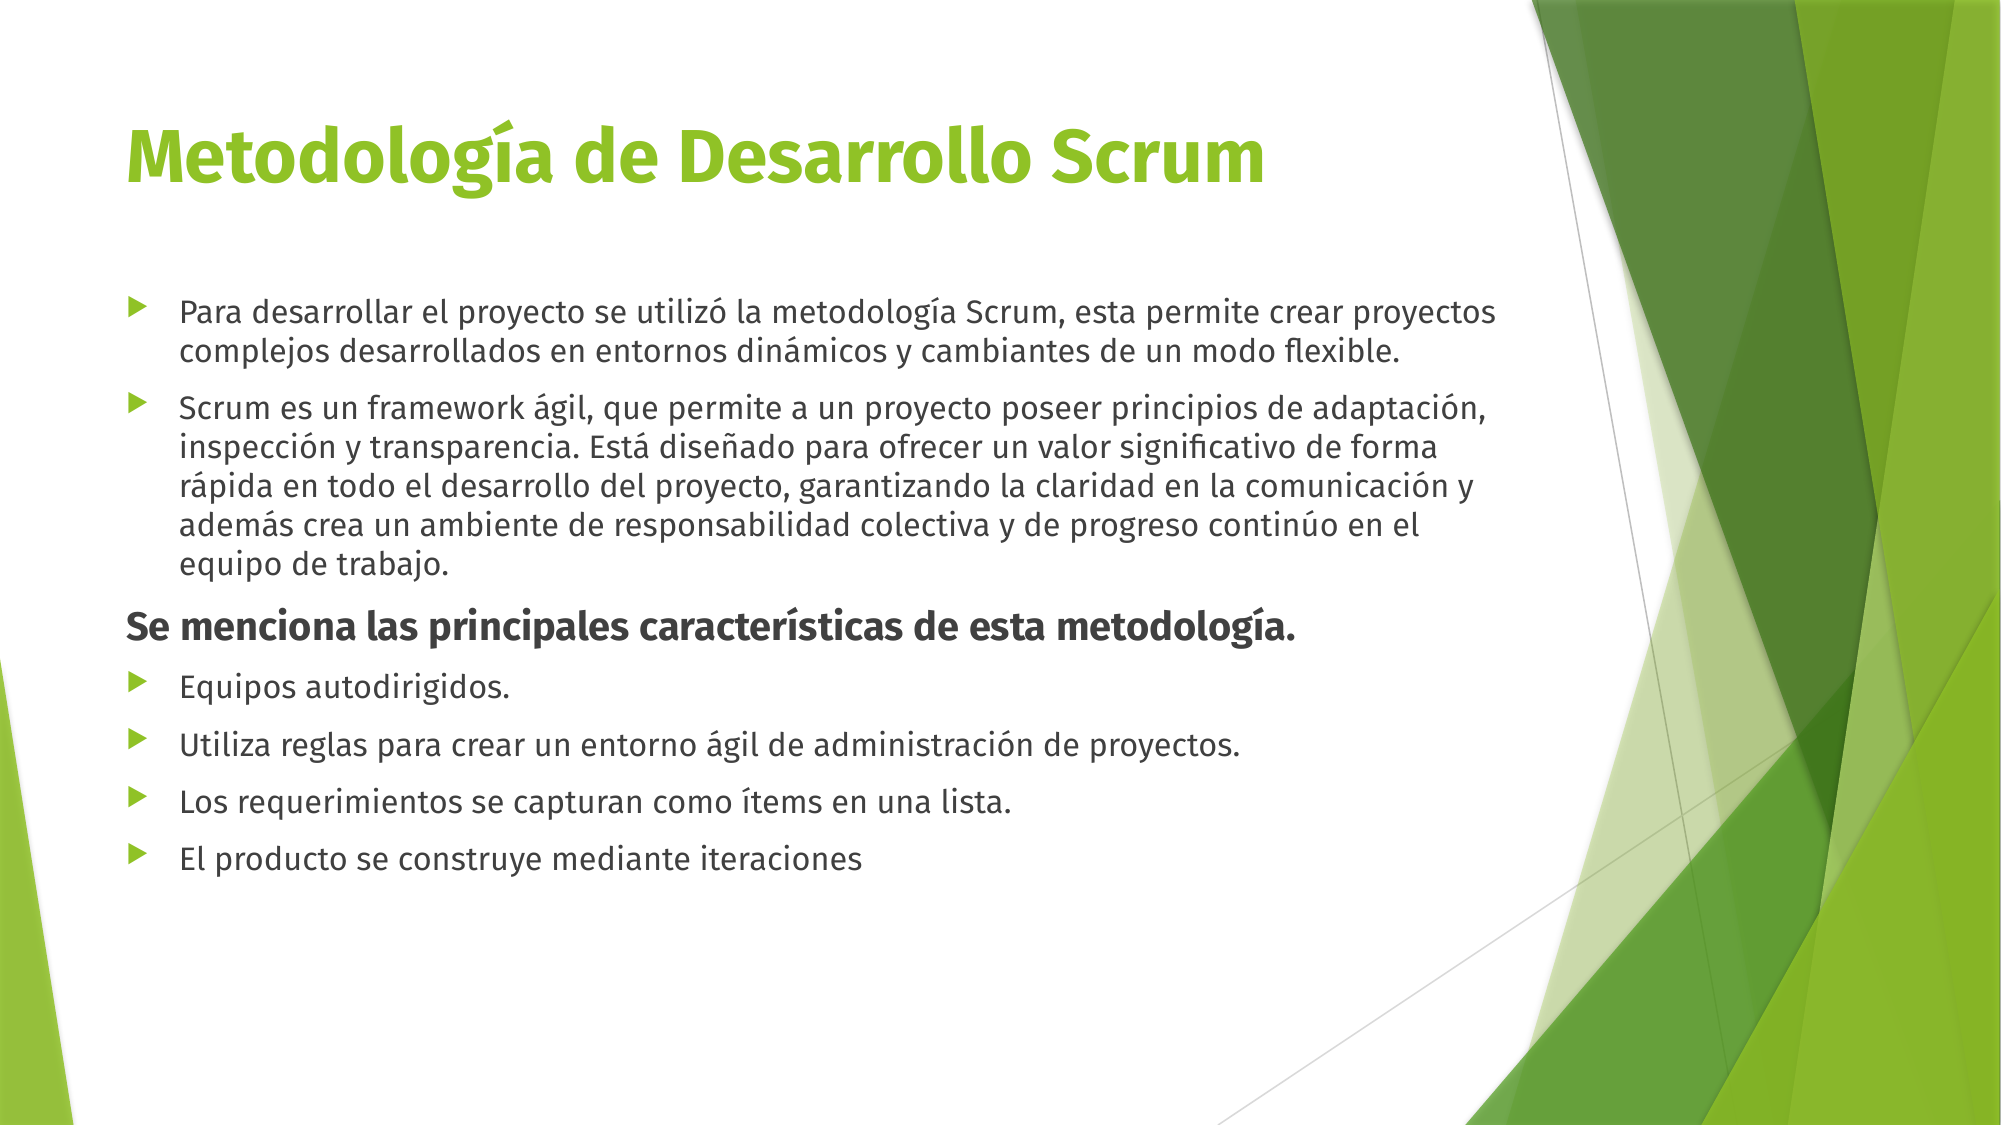

# Metodología de Desarrollo Scrum
Para desarrollar el proyecto se utilizó la metodología Scrum, esta permite crear proyectos complejos desarrollados en entornos dinámicos y cambiantes de un modo flexible.
Scrum es un framework ágil, que permite a un proyecto poseer principios de adaptación, inspección y transparencia. Está diseñado para ofrecer un valor significativo de forma rápida en todo el desarrollo del proyecto, garantizando la claridad en la comunicación y además crea un ambiente de responsabilidad colectiva y de progreso continúo en el equipo de trabajo.
Se menciona las principales características de esta metodología.
Equipos autodirigidos.
Utiliza reglas para crear un entorno ágil de administración de proyectos.
Los requerimientos se capturan como ítems en una lista.
El producto se construye mediante iteraciones